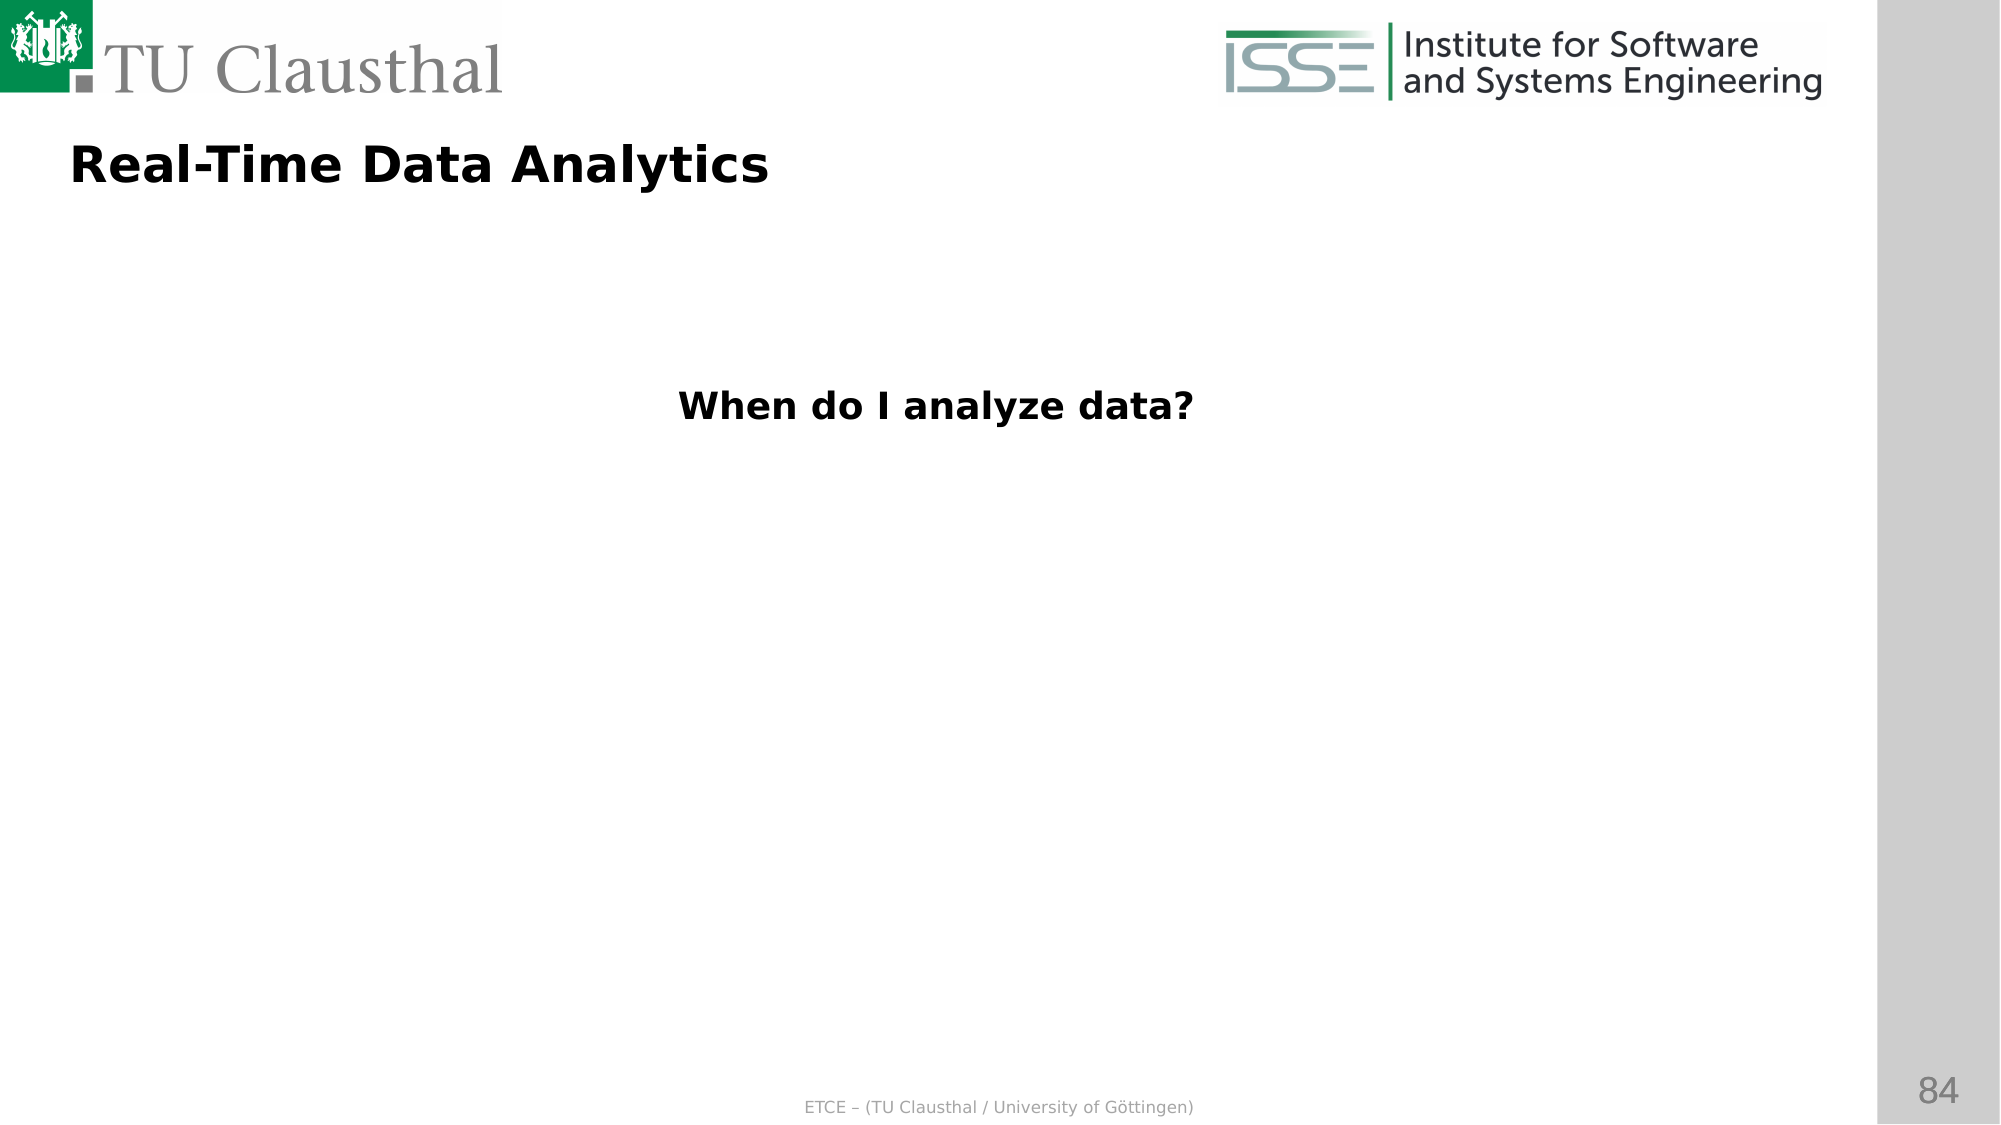

Real-Time Data Analytics
When do I analyze data?